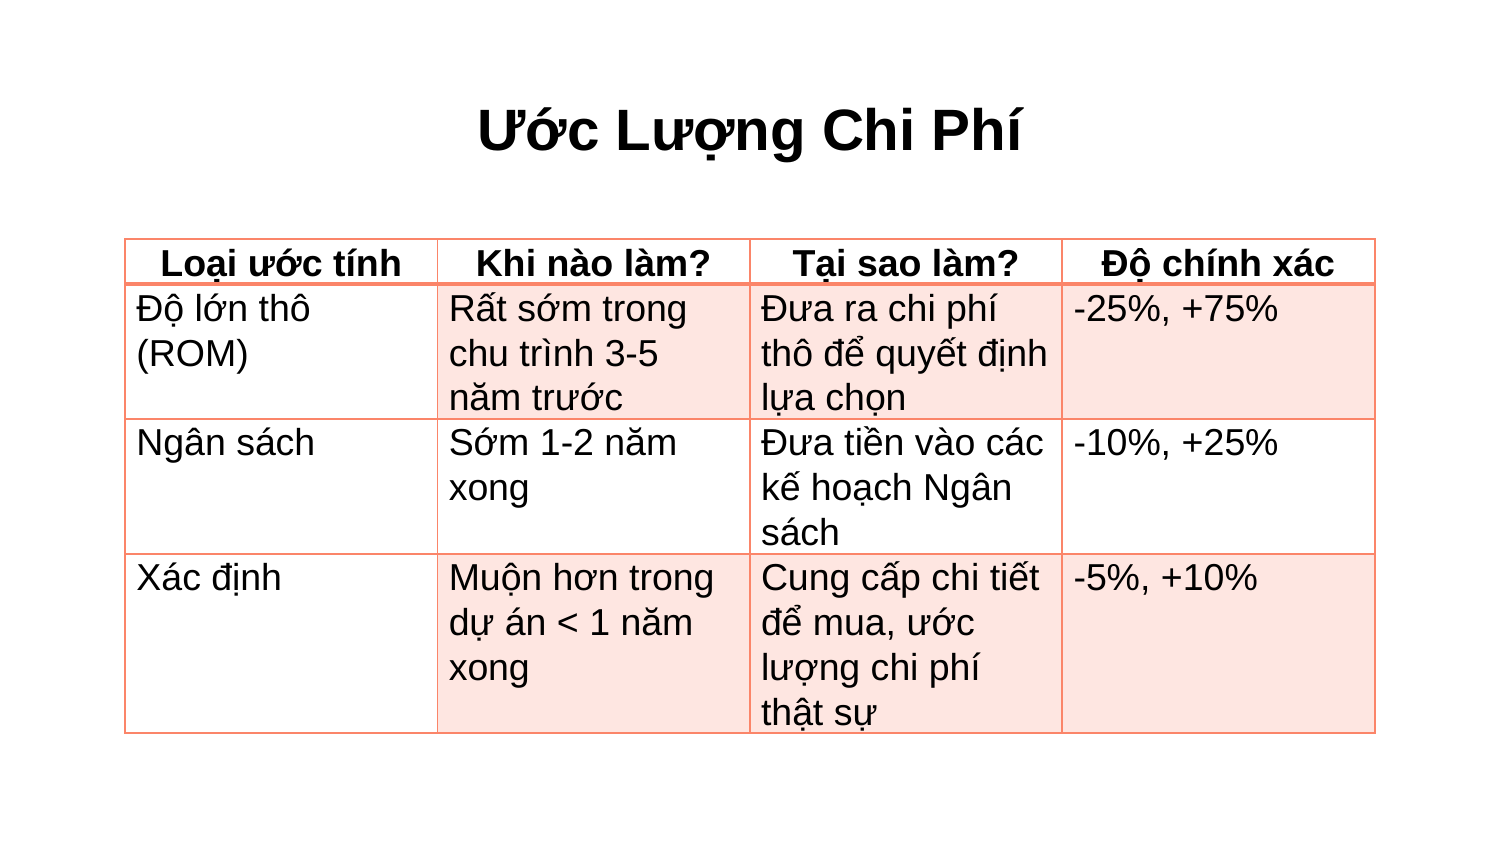

# Ước Lượng Chi Phí
| Loại ước tính | Khi nào làm? | Tại sao làm? | Độ chính xác |
| --- | --- | --- | --- |
| Độ lớn thô (ROM) | Rất sớm trong chu trình 3-5 năm trước | Đưa ra chi phí thô để quyết định lựa chọn | -25%, +75% |
| Ngân sách | Sớm 1-2 năm xong | Đưa tiền vào các kế hoạch Ngân sách | -10%, +25% |
| Xác định | Muộn hơn trong dự án < 1 năm xong | Cung cấp chi tiết để mua, ước lượng chi phí thật sự | -5%, +10% |